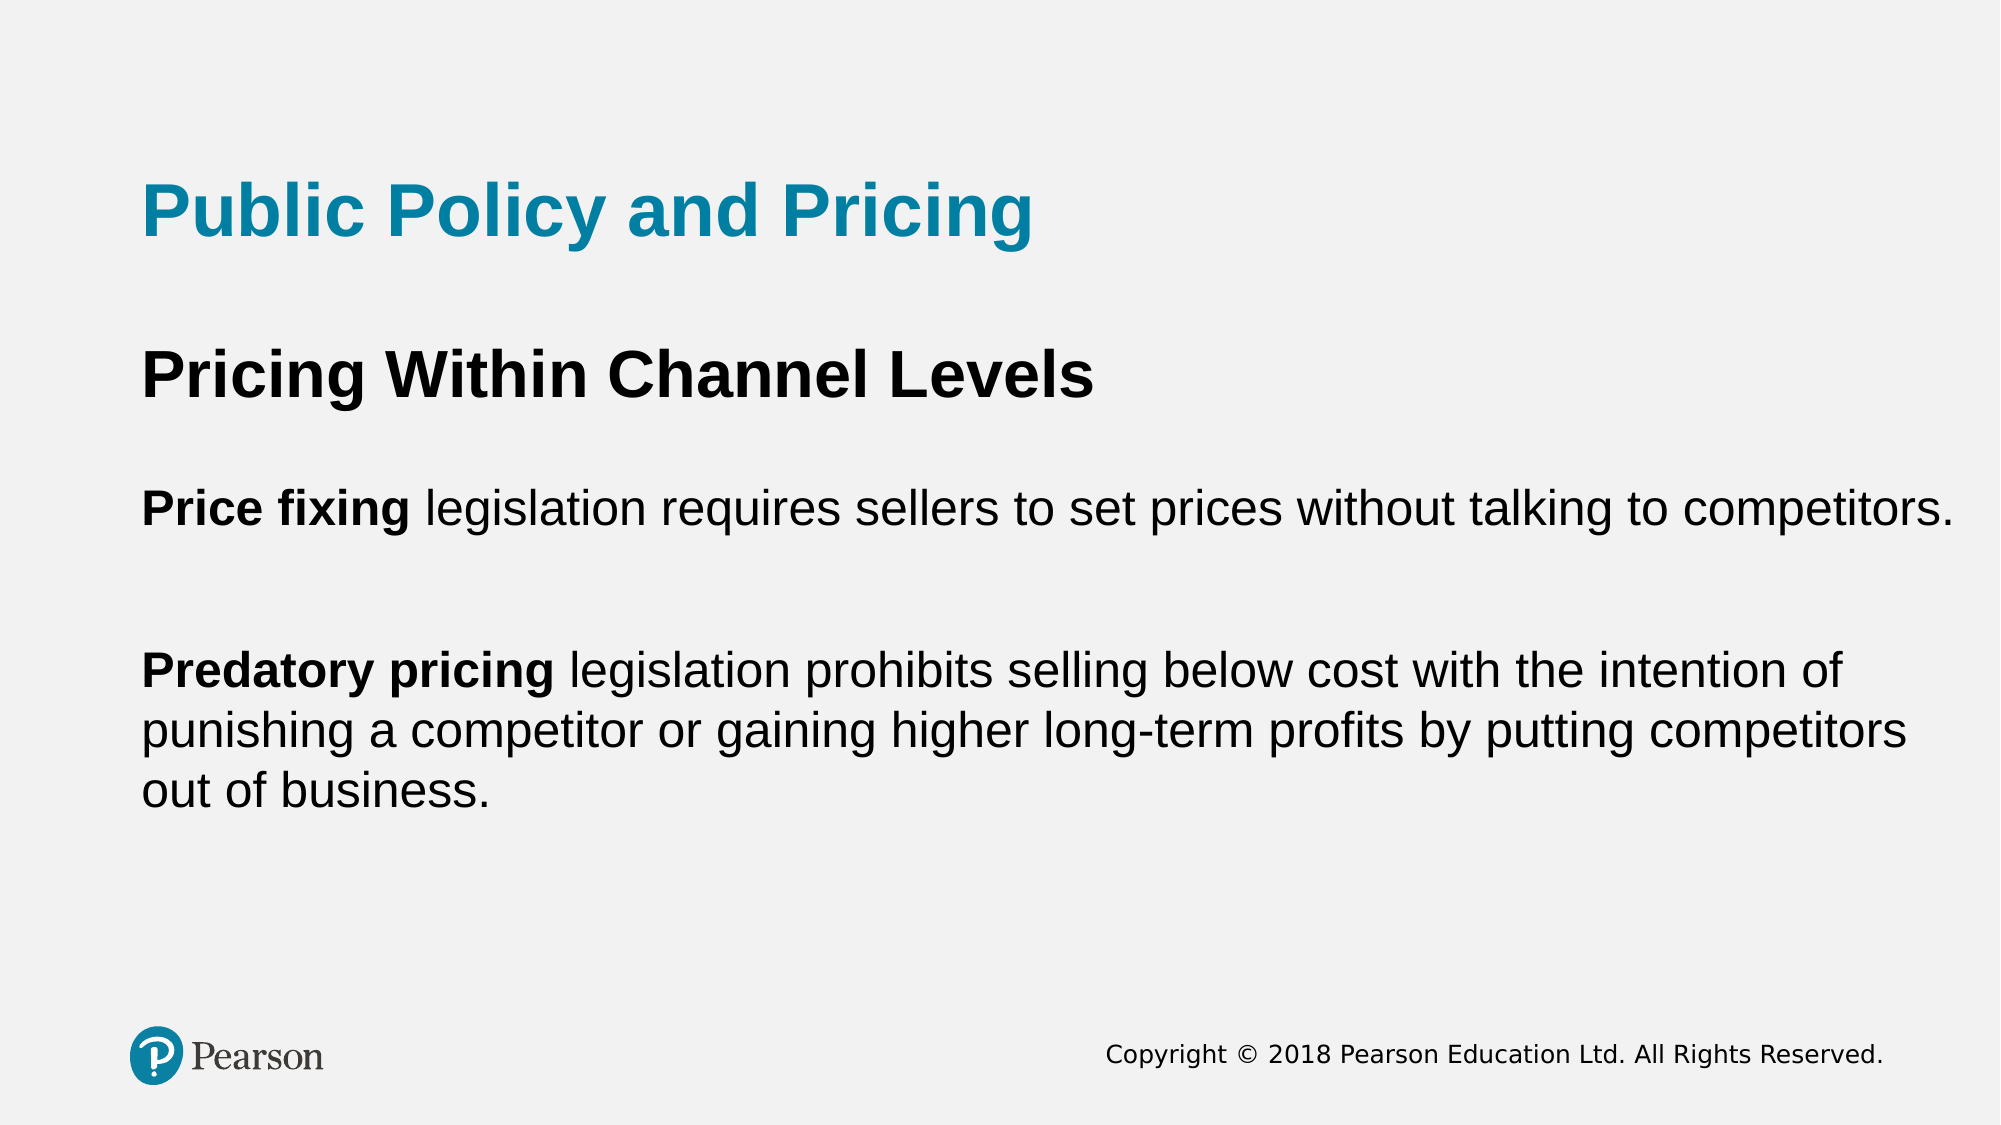

# Public Policy and Pricing
Pricing Within Channel Levels
Price fixing legislation requires sellers to set prices without talking to competitors.

Predatory pricing legislation prohibits selling below cost with the intention of punishing a competitor or gaining higher long-term profits by putting competitors out of business.